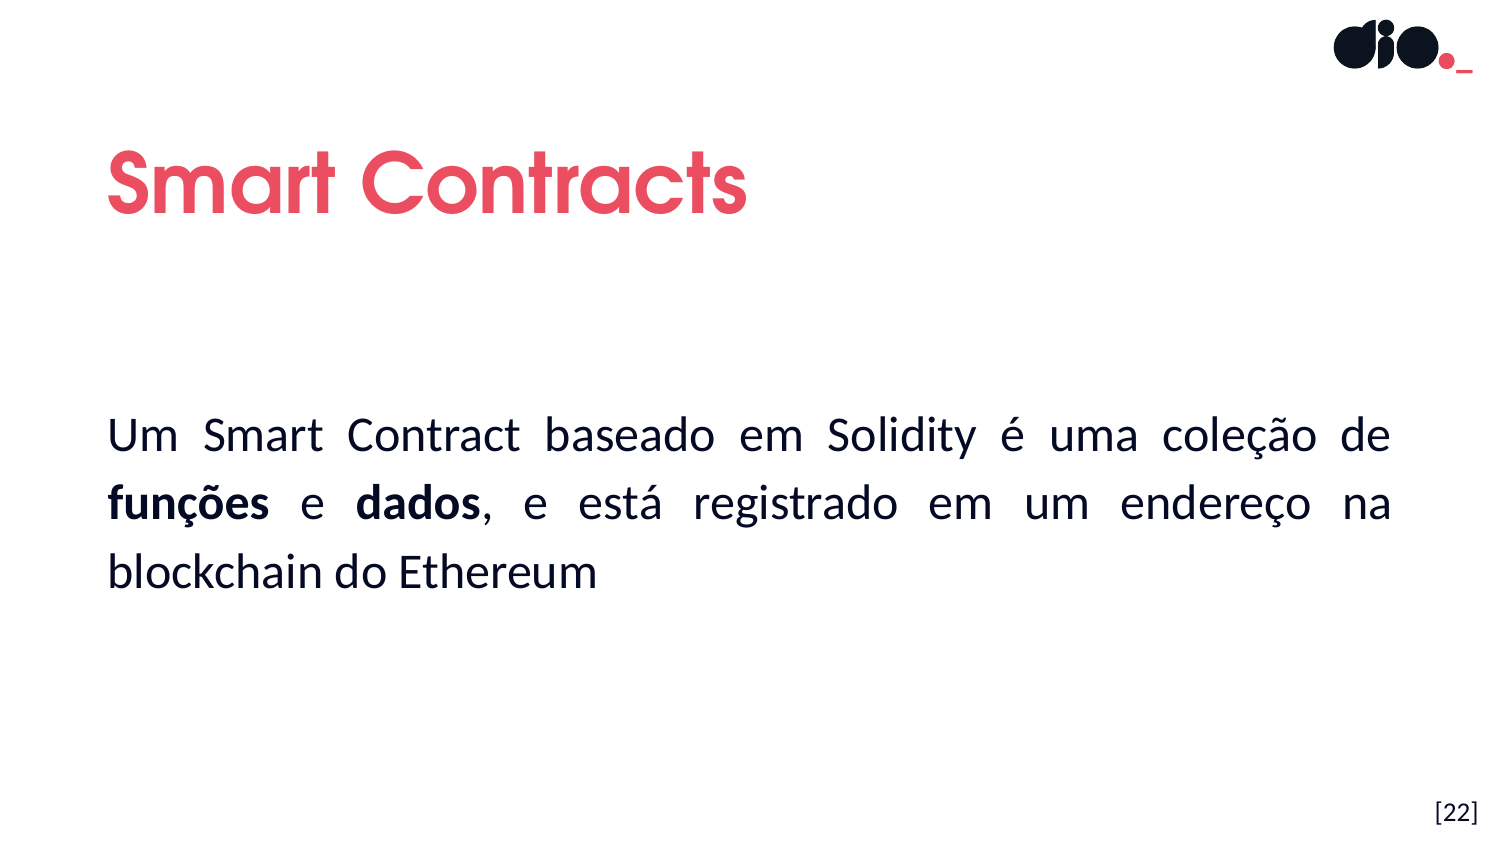

Smart Contracts
Um Smart Contract baseado em Solidity é uma coleção de funções e dados, e está registrado em um endereço na blockchain do Ethereum
[22]